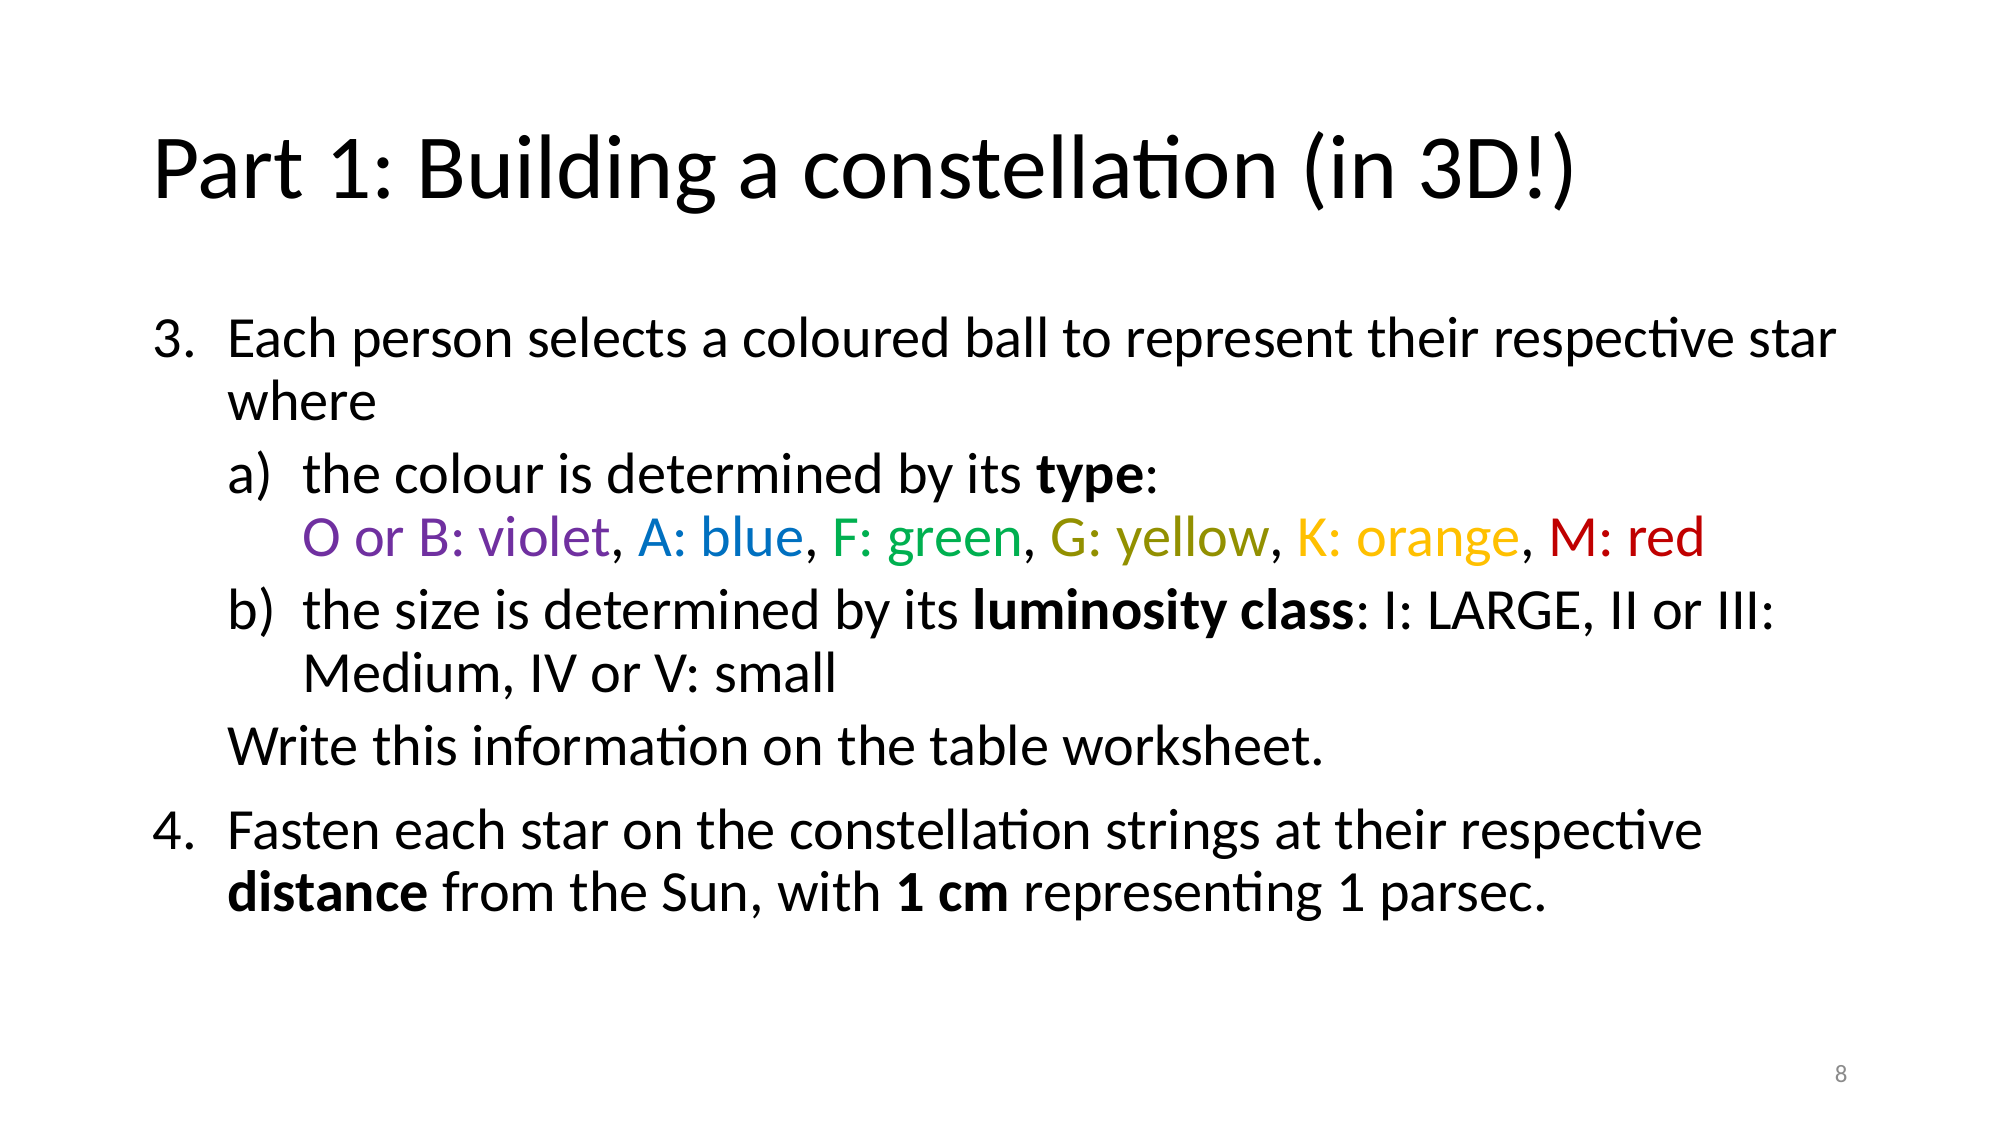

# Part 1: Building a constellation (in 3D!)
Each person selects a coloured ball to represent their respective star where
the colour is determined by its type:
O or B: violet, A: blue, F: green, G: yellow, K: orange, M: red
the size is determined by its luminosity class: I: LARGE, II or III: Medium, IV or V: small
Write this information on the table worksheet.
Fasten each star on the constellation strings at their respective distance from the Sun, with 1 cm representing 1 parsec.
8